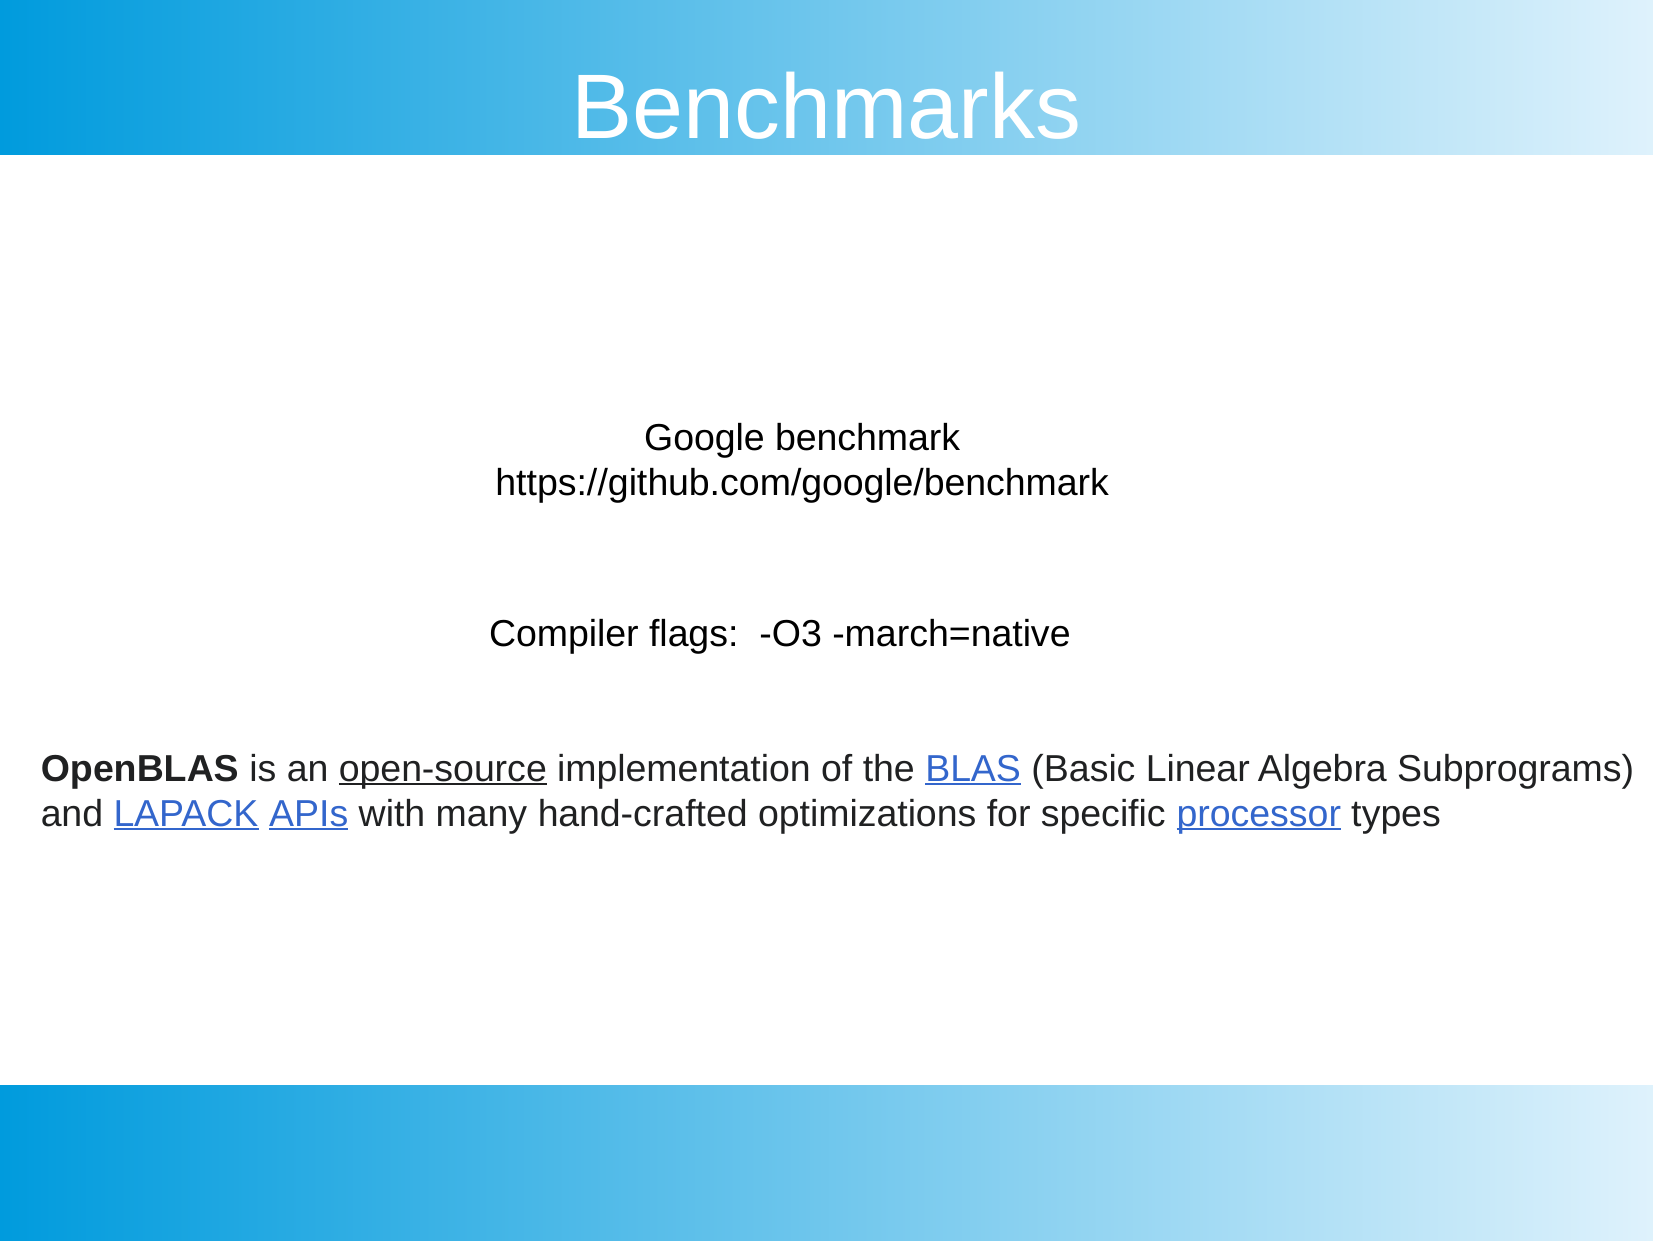

Benchmarks
Google benchmark
https://github.com/google/benchmark
Compiler flags:  -O3 -march=native
OpenBLAS is an open-source implementation of the BLAS (Basic Linear Algebra Subprograms)
and LAPACK APIs with many hand-crafted optimizations for specific processor types